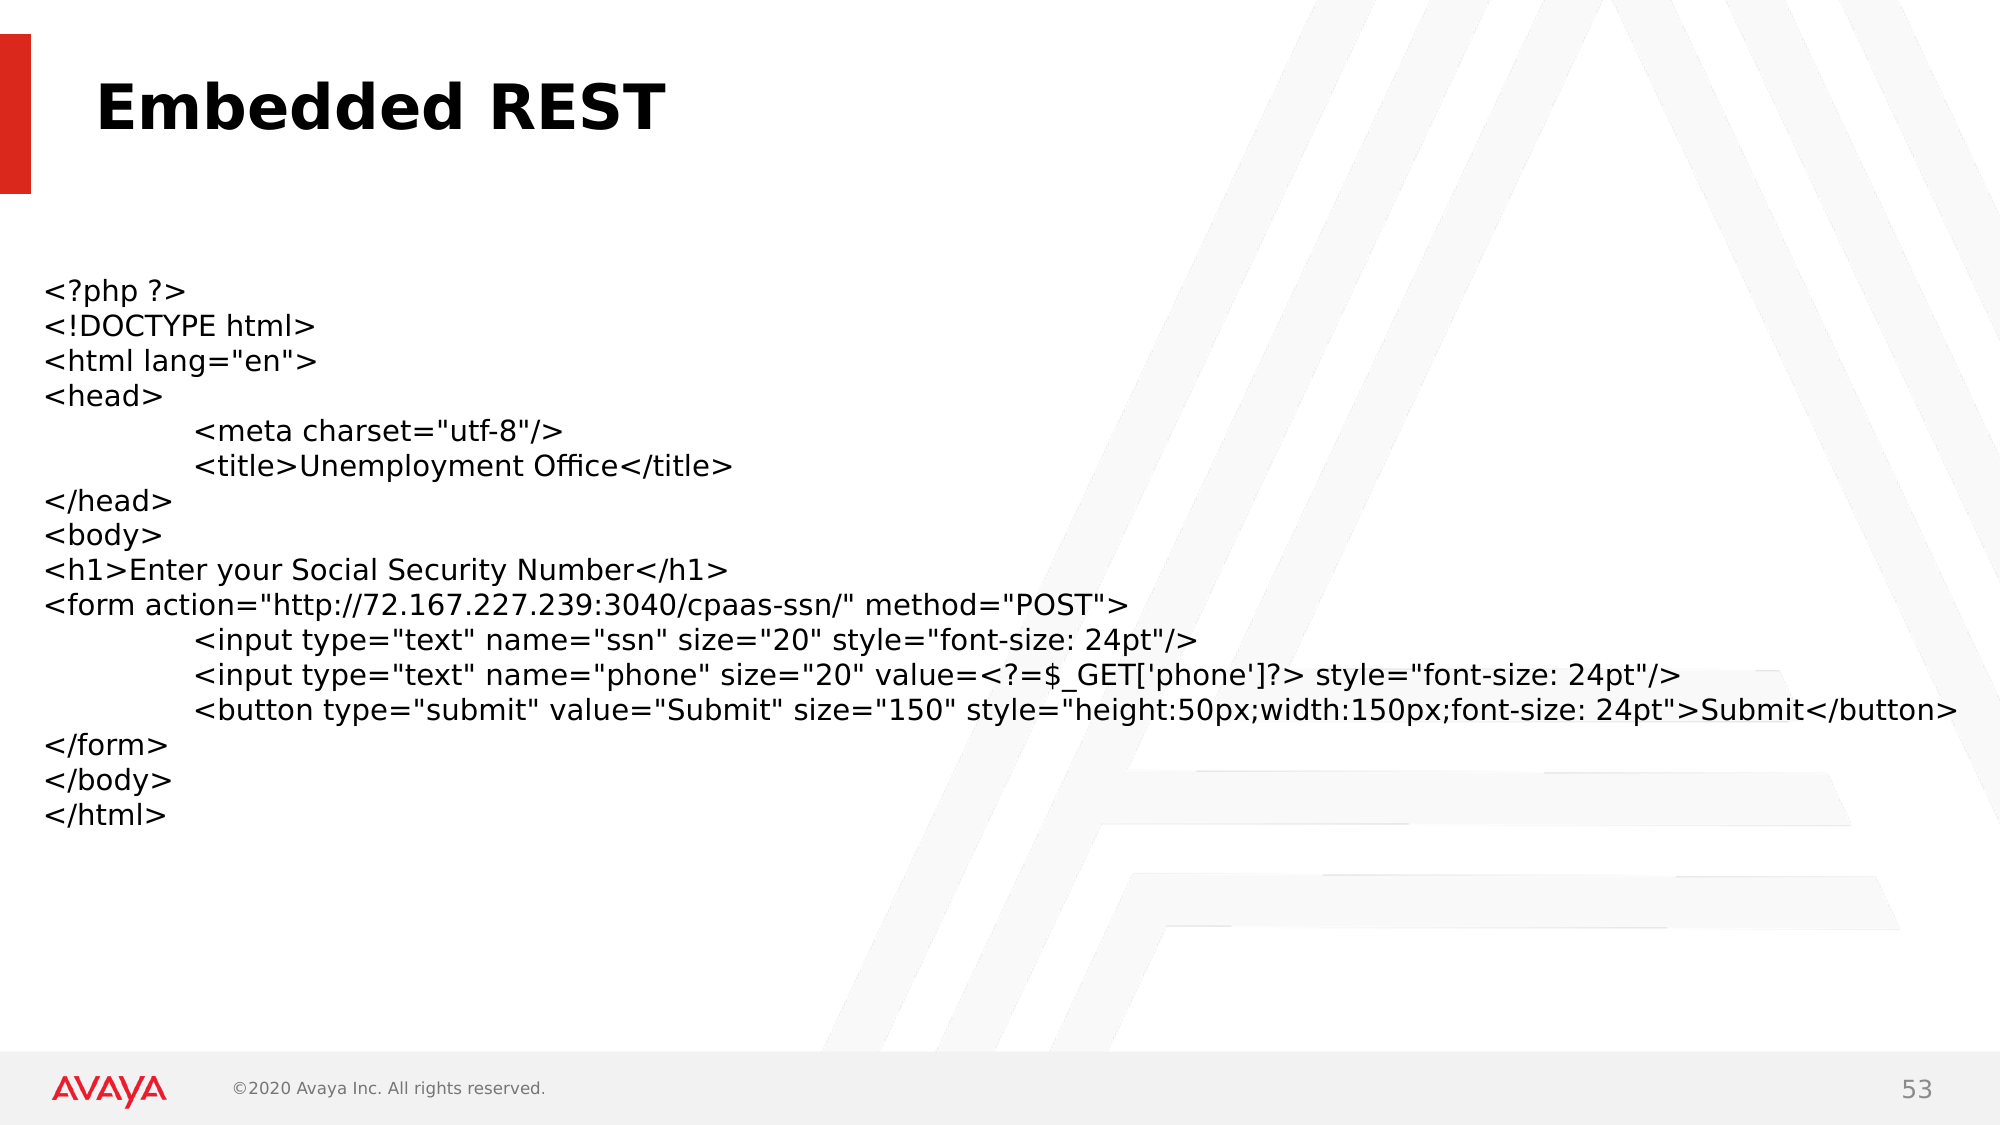

# Embedded REST
<?php ?>
<!DOCTYPE html>
<html lang="en">
<head>
	<meta charset="utf-8"/>
	<title>Unemployment Office</title>
</head>
<body>
<h1>Enter your Social Security Number</h1>
<form action="http://72.167.227.239:3040/cpaas-ssn/" method="POST">
	<input type="text" name="ssn" size="20" style="font-size: 24pt"/>
	<input type="text" name="phone" size="20" value=<?=$_GET['phone']?> style="font-size: 24pt"/>
	<button type="submit" value="Submit" size="150" style="height:50px;width:150px;font-size: 24pt">Submit</button>
</form>
</body>
</html>